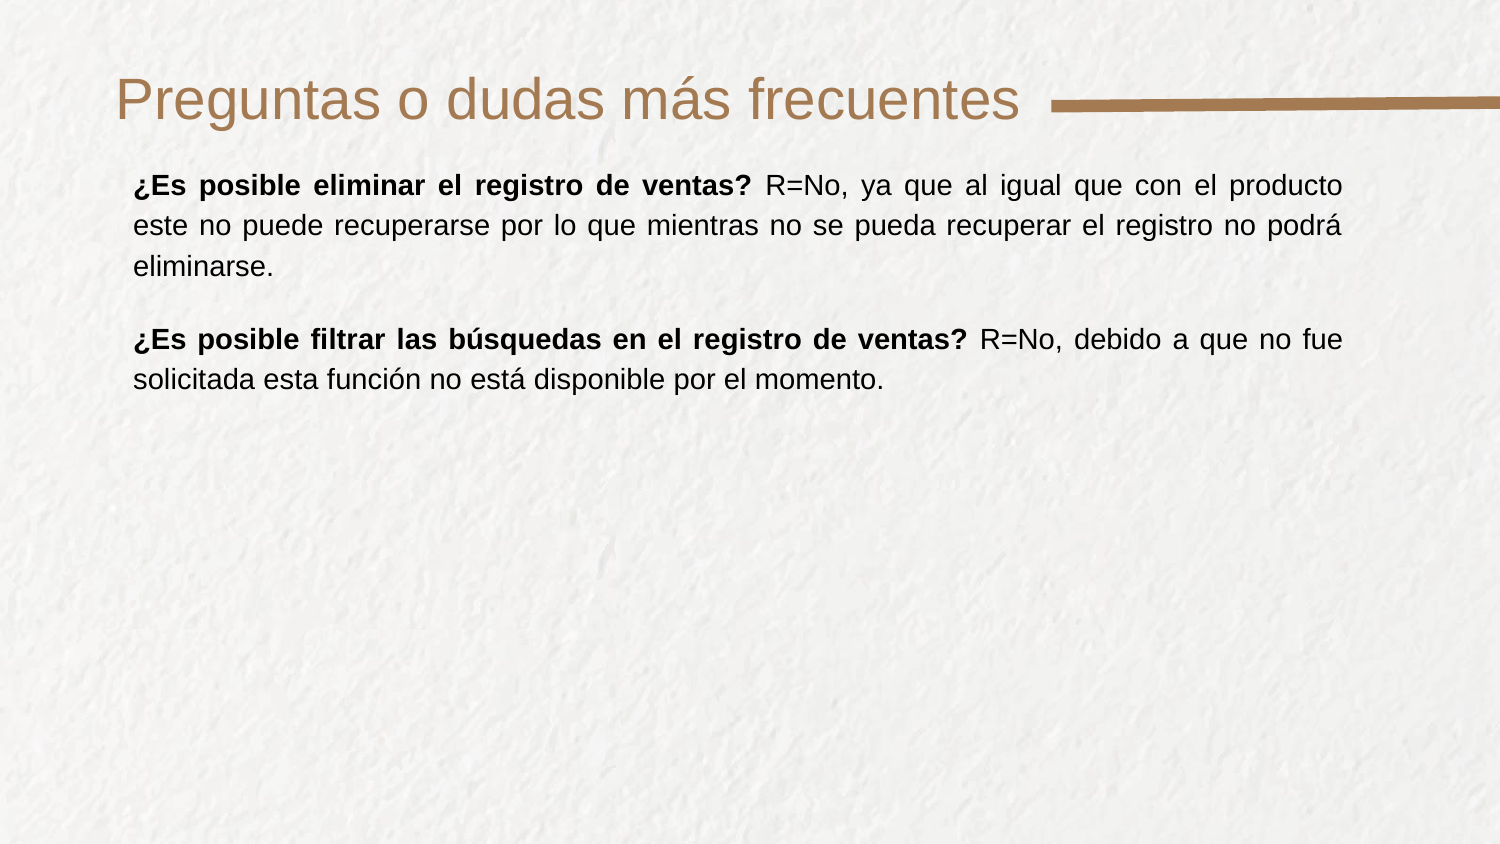

# Preguntas o dudas más frecuentes
¿Es posible eliminar el registro de ventas? R=No, ya que al igual que con el producto este no puede recuperarse por lo que mientras no se pueda recuperar el registro no podrá eliminarse.
¿Es posible filtrar las búsquedas en el registro de ventas? R=No, debido a que no fue solicitada esta función no está disponible por el momento.